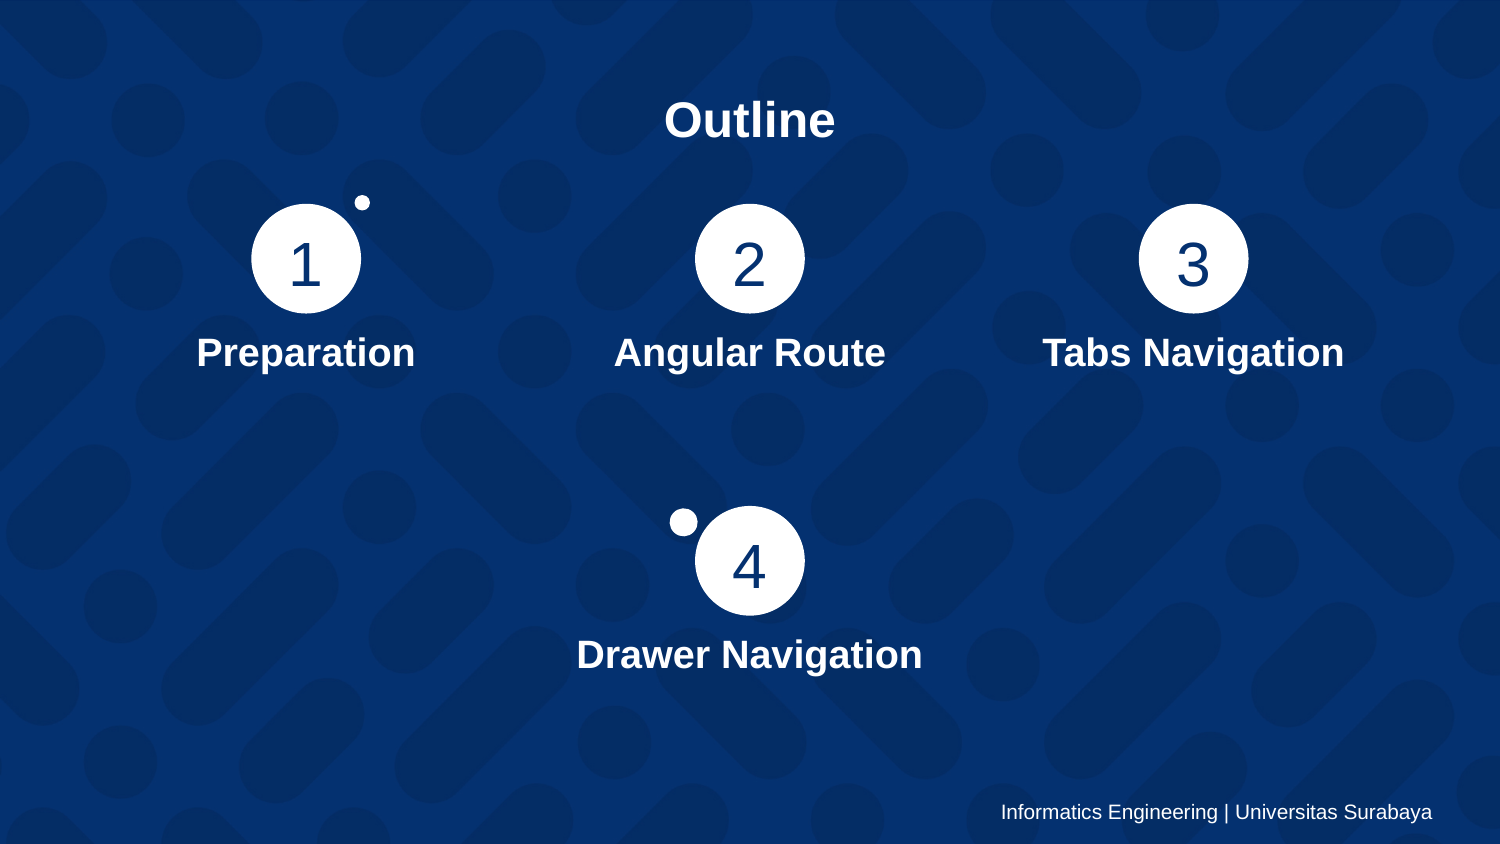

# Outline

1

2
3
Preparation
Angular Route
Tabs Navigation

4

Drawer Navigation
Informatics Engineering | Universitas Surabaya